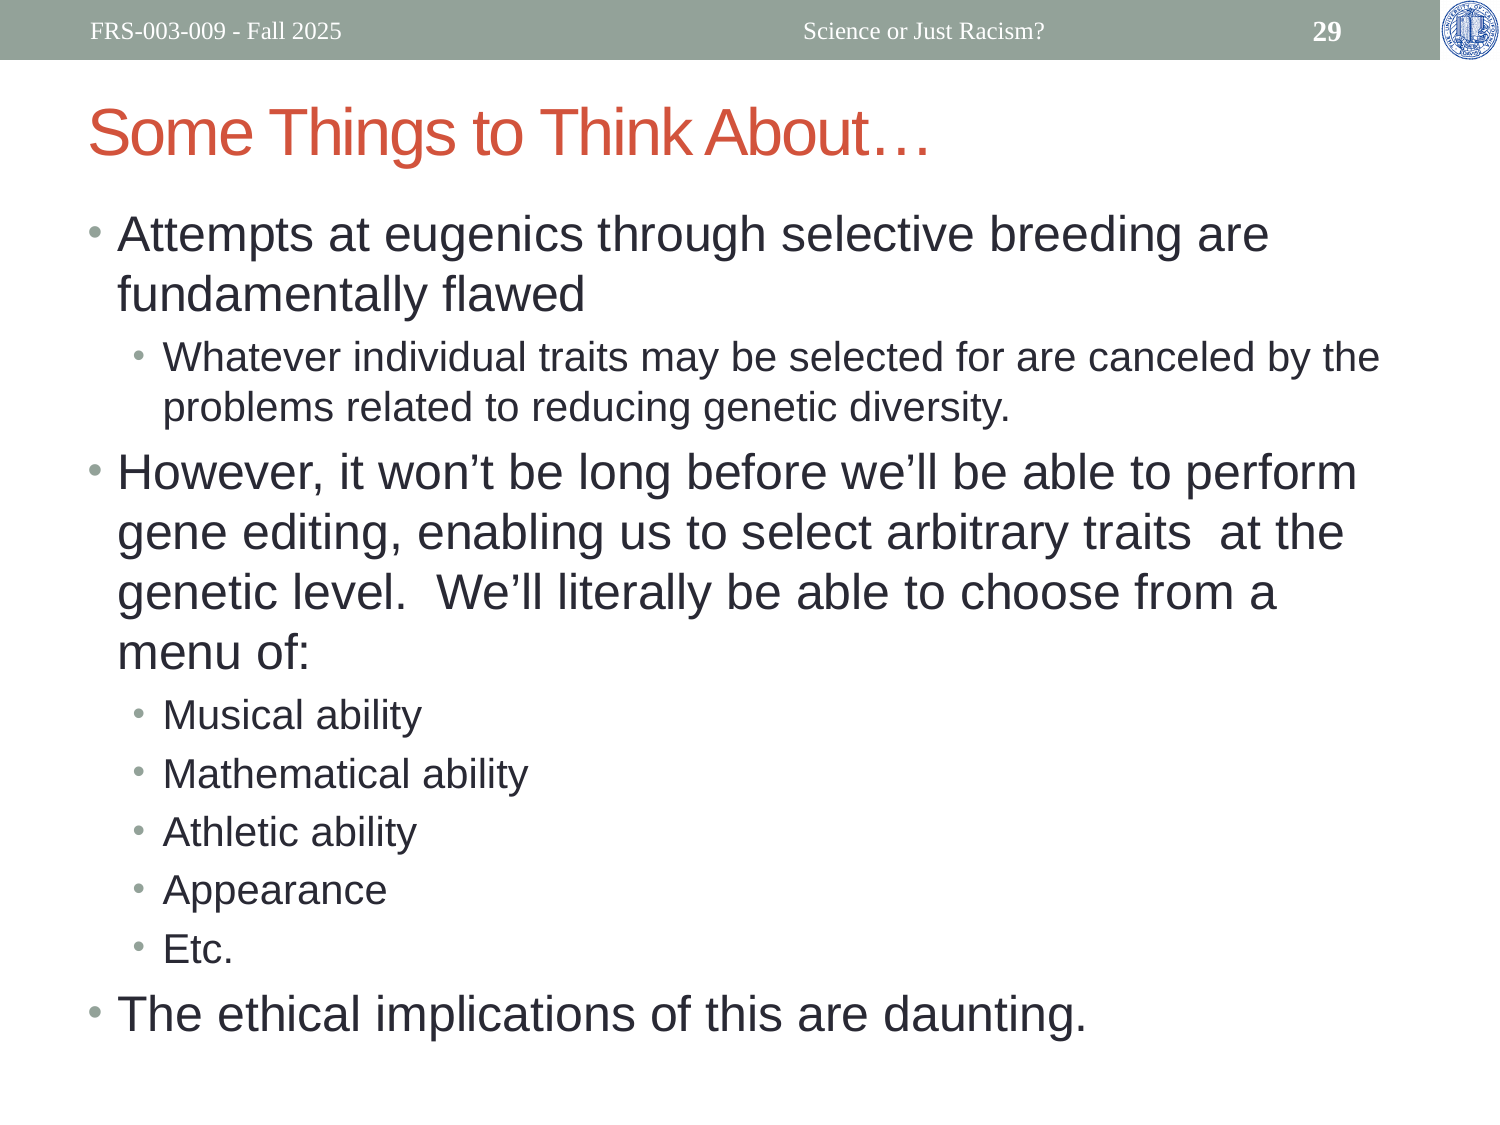

FRS-003-009 - Fall 2025
Science or Just Racism?
29
# Some Things to Think About…
Attempts at eugenics through selective breeding are fundamentally flawed
Whatever individual traits may be selected for are canceled by the problems related to reducing genetic diversity.
However, it won’t be long before we’ll be able to perform gene editing, enabling us to select arbitrary traits  at the genetic level.  We’ll literally be able to choose from a menu of:
Musical ability
Mathematical ability
Athletic ability
Appearance
Etc.
The ethical implications of this are daunting.